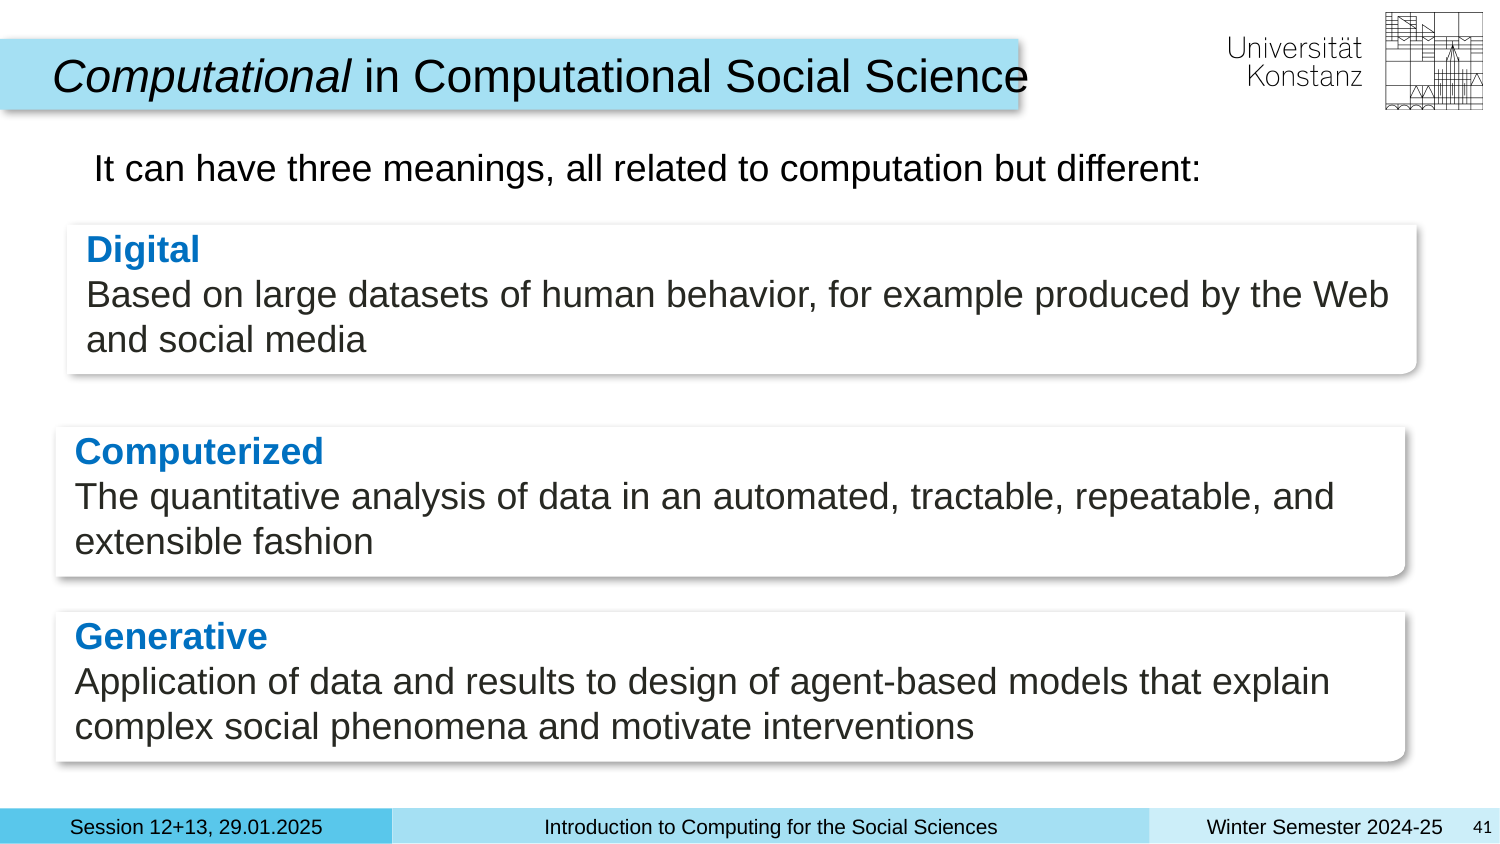

Computational in Computational Social Science

It can have three meanings, all related to computation but different:
Digital
Based on large datasets of human behavior, for example produced by the Web and social media

Computerized
The quantitative analysis of data in an automated, tractable, repeatable, and extensible fashion

Generative
Application of data and results to design of agent-based models that explain complex social phenomena and motivate interventions